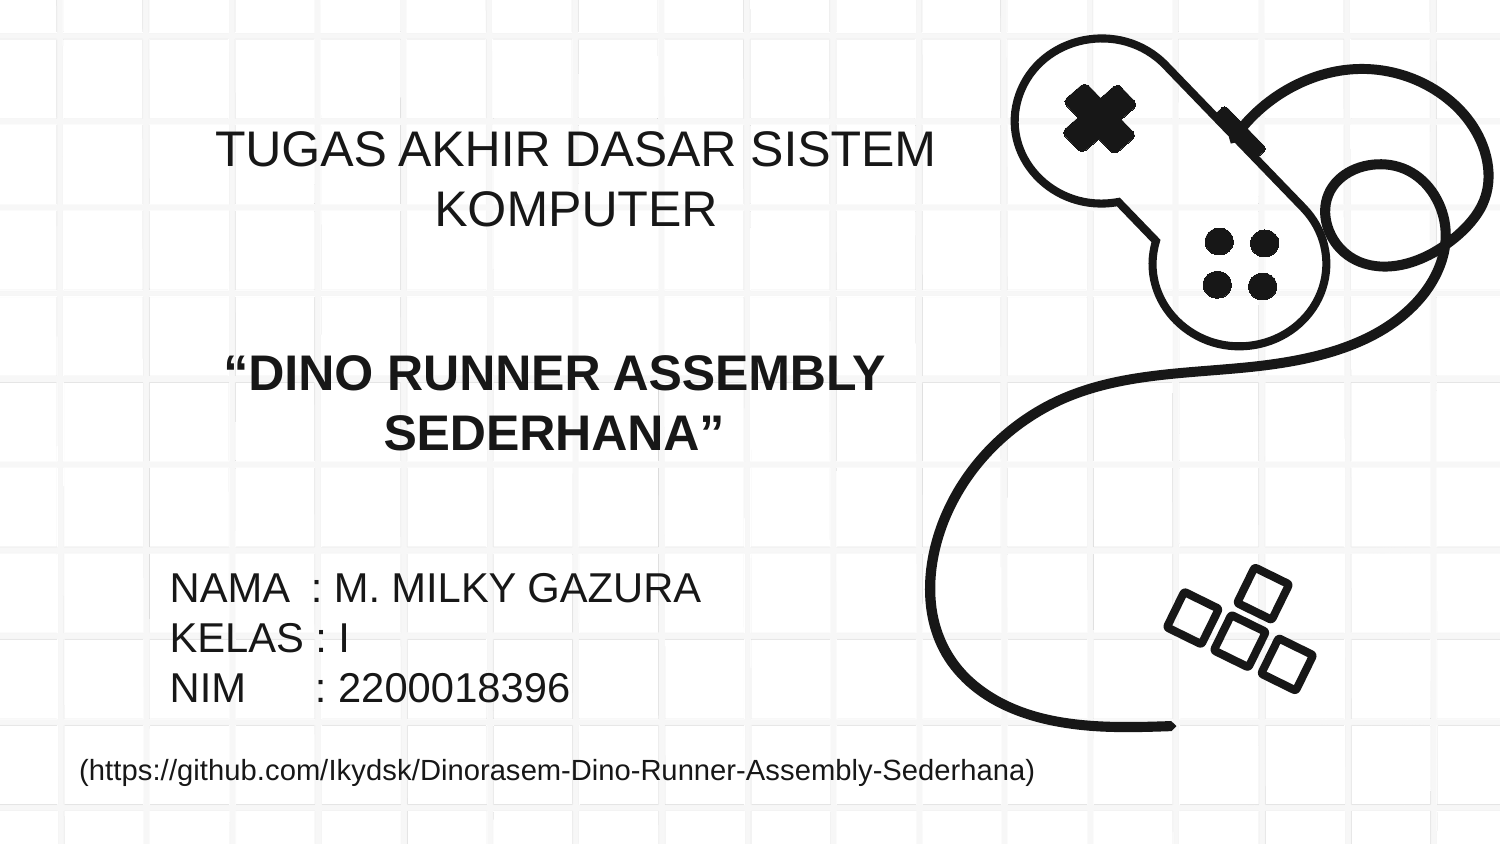

# TUGAS AKHIR DASAR SISTEM KOMPUTER
“DINO RUNNER ASSEMBLY SEDERHANA”

NAMA  : M. MILKY GAZURA
KELAS : I
NIM      : 2200018396

(https://github.com/Ikydsk/Dinorasem-Dino-Runner-Assembly-Sederhana)